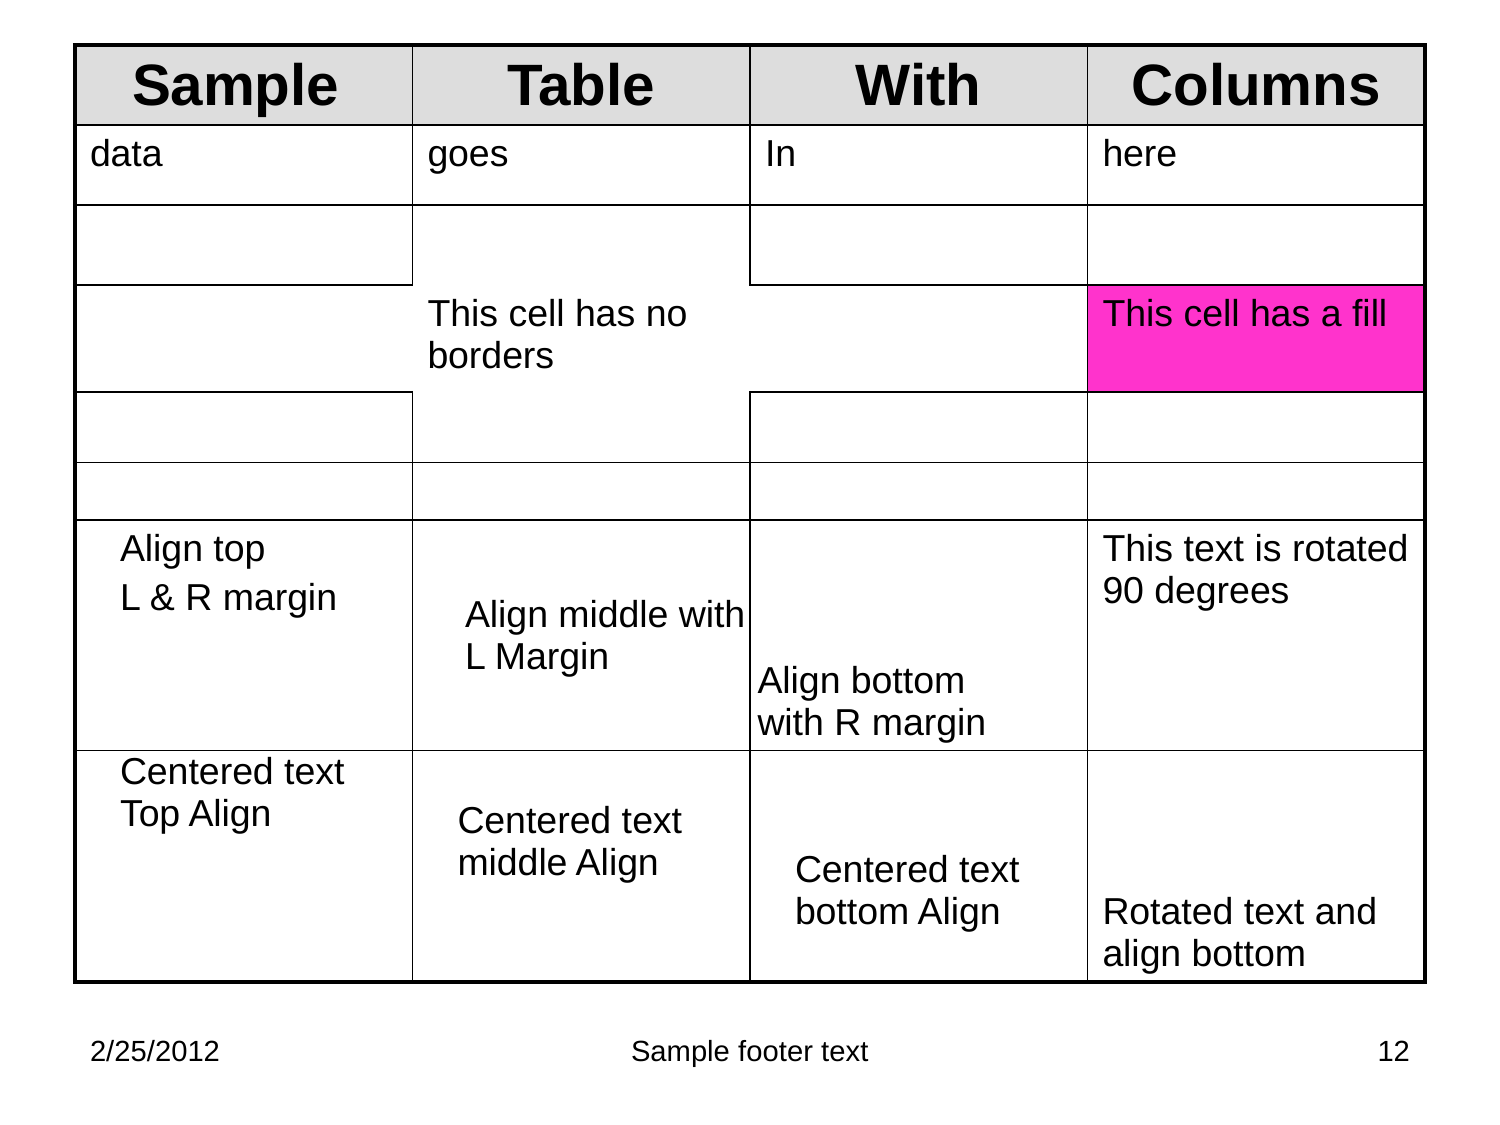

| Sample | Table | With | Columns |
| --- | --- | --- | --- |
| data | goes | In | here |
|  |  |  |  |
|  | This cell has no borders |  | This cell has a fill |
|  |  |  |  |
|  |  |  |  |
| Align top L & R margin | Align middle with L Margin | Align bottom with R margin | This text is rotated 90 degrees |
| Centered text Top Align | Centered text middle Align | Centered text bottom Align | Rotated text and align bottom |
2/25/2012
Sample footer text
12